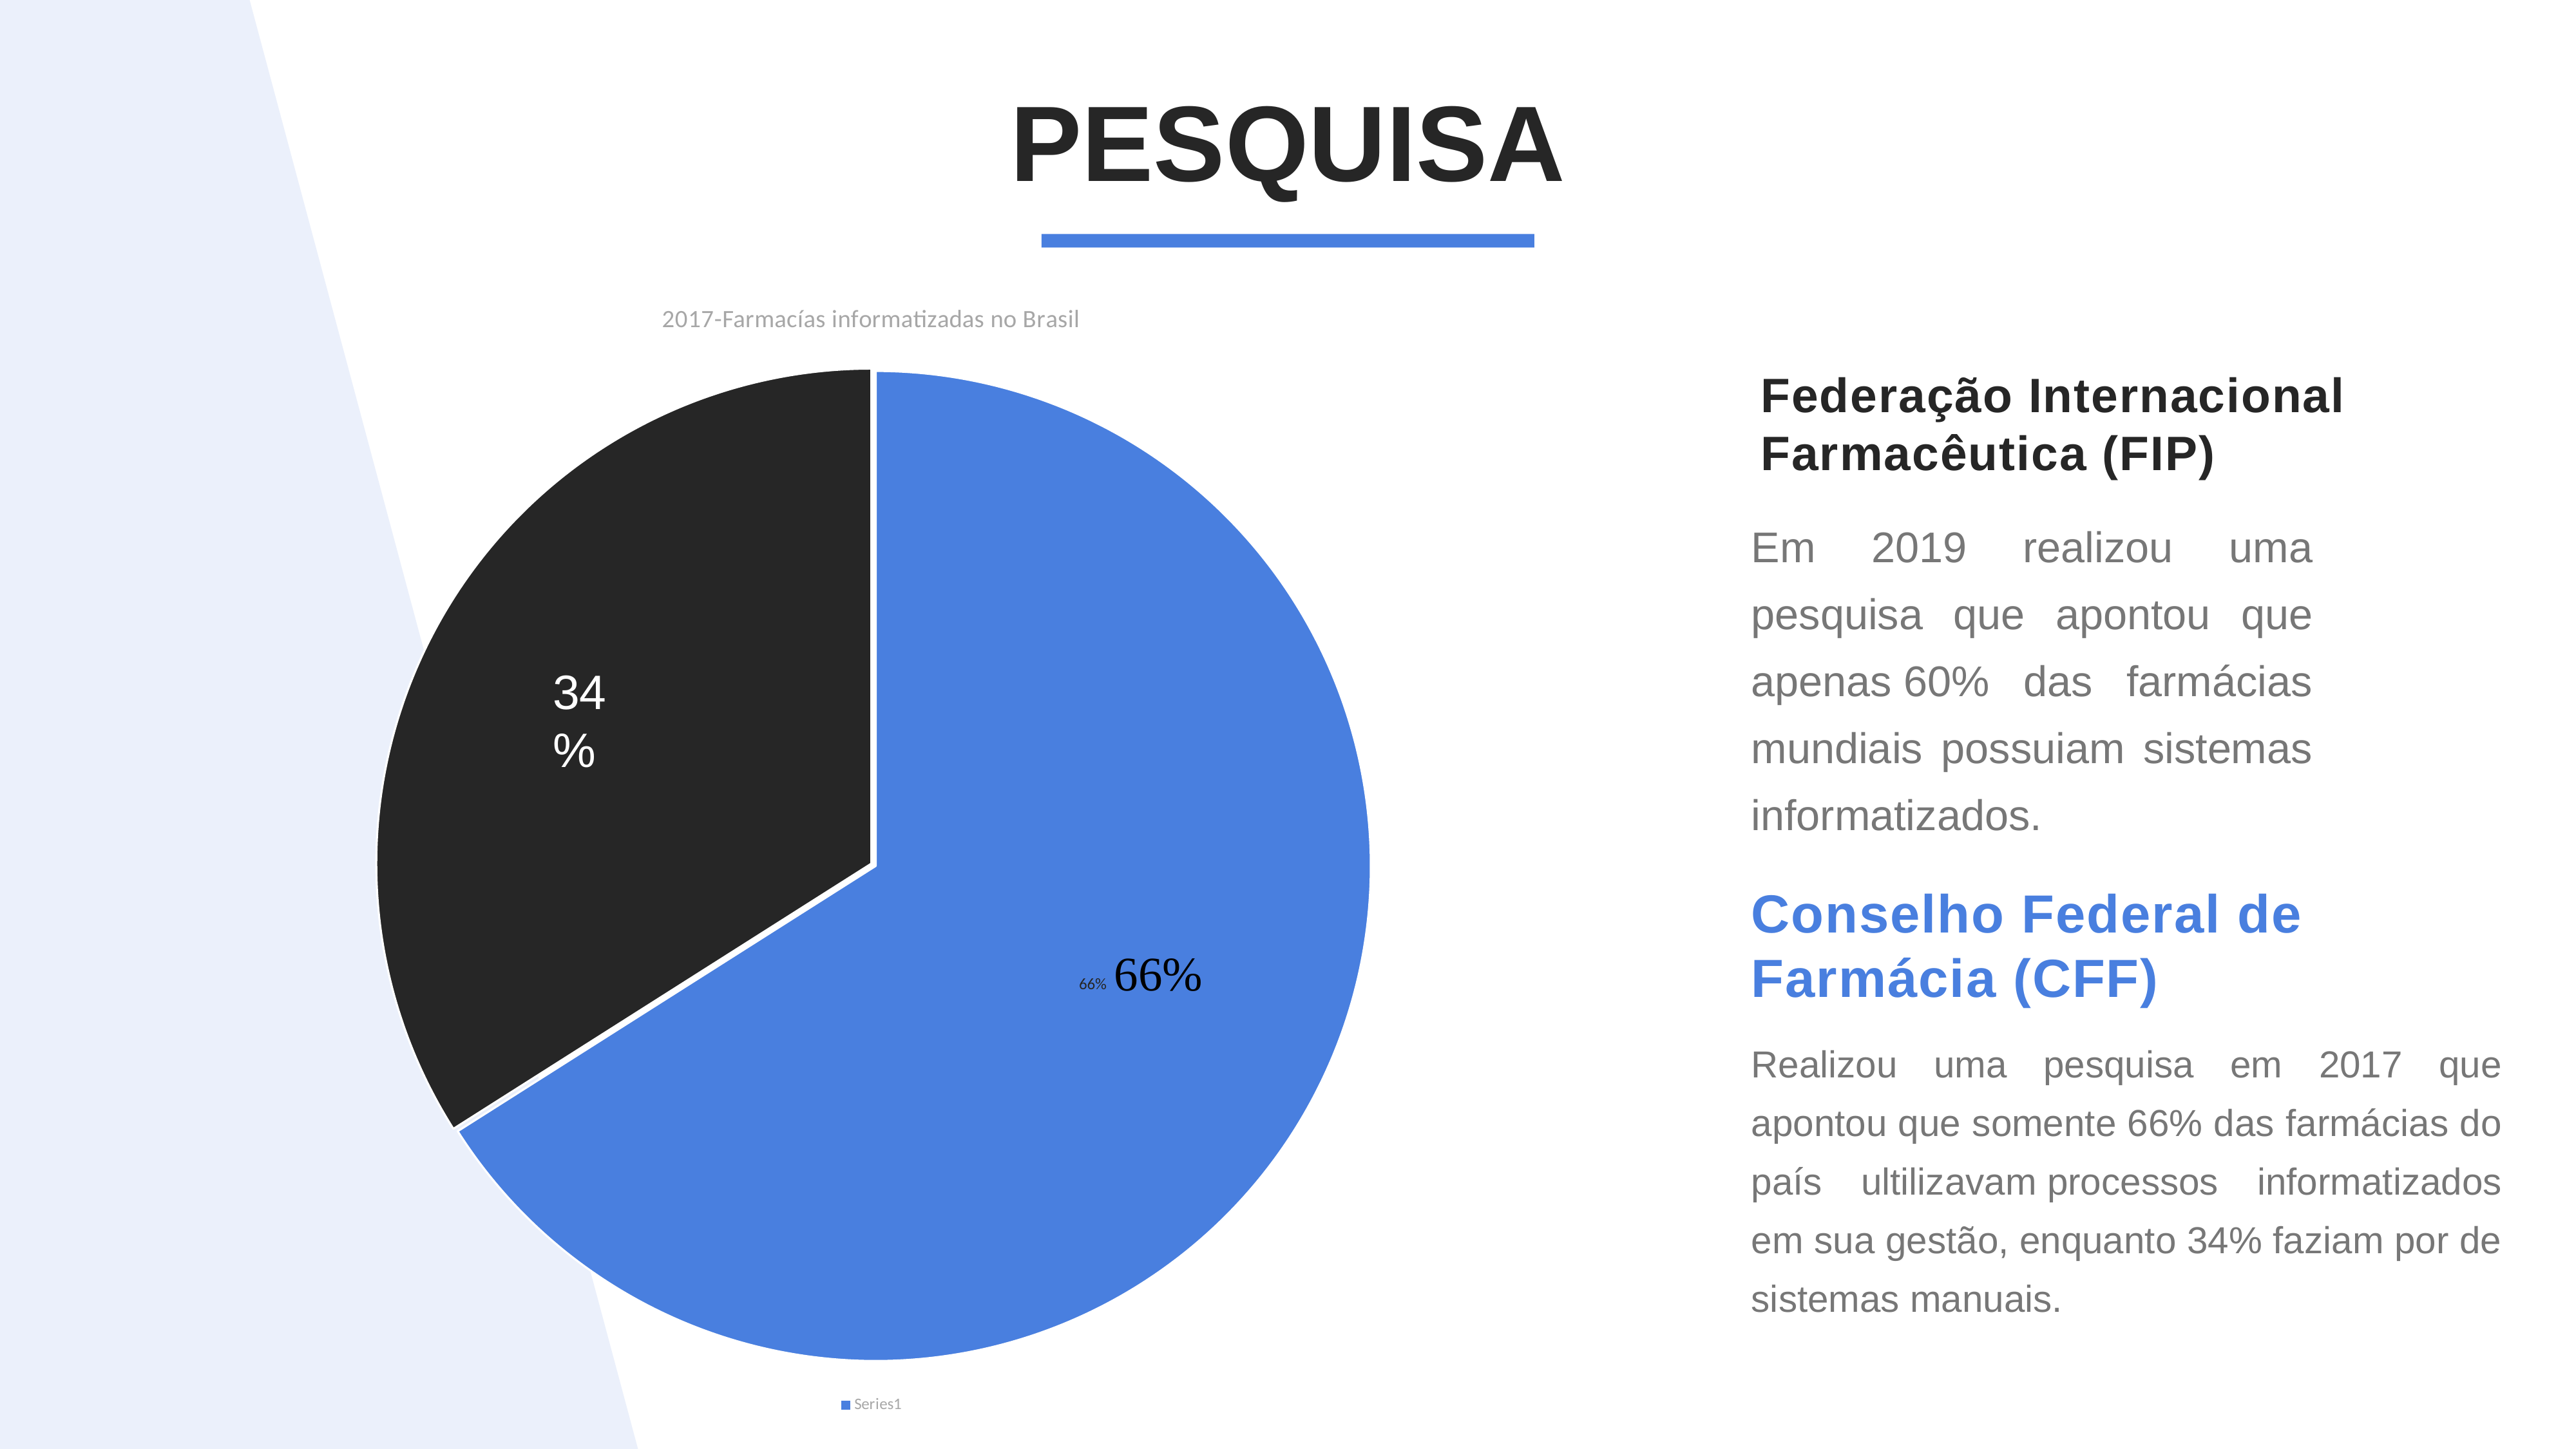

PESQUISA

### Chart:

| Category | 2017-Farmacías informatizadas no Brasil |
|---|---|
|  | 0.66 |
|  | 0.34 |
|  | None |
|  | None |
Federação Internacional Farmacêutica (FIP)
Em 2019 realizou uma pesquisa que apontou que apenas 60% das farmácias mundiais possuiam sistemas informatizados.
34%
Conselho Federal de Farmácia (CFF)
Realizou uma pesquisa em 2017 que apontou que somente 66% das farmácias do país ultilizavam processos informatizados em sua gestão, enquanto 34% faziam por de sistemas manuais.